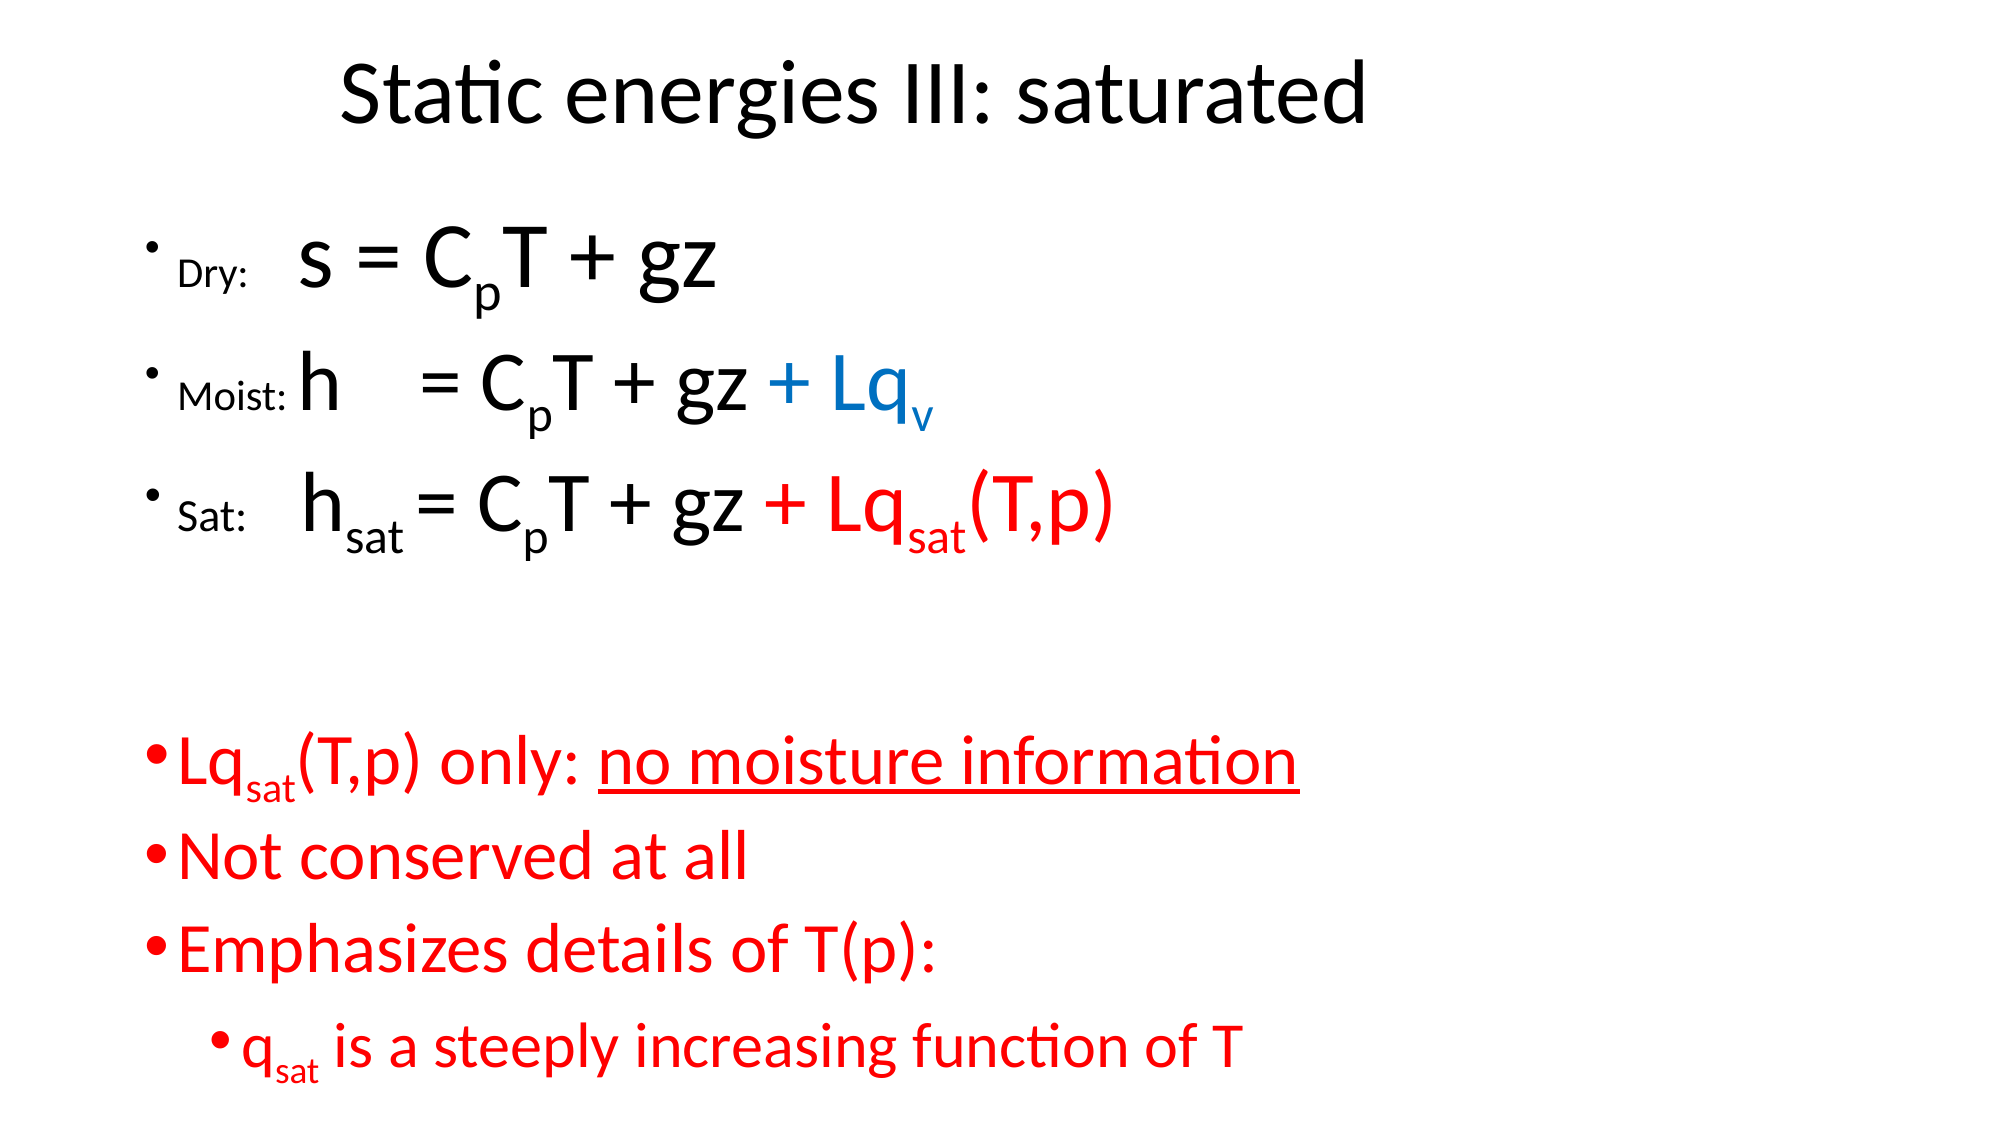

# Static energies III: saturated
Dry:     s = CpT + gz
Moist: h    = CpT + gz + Lqv
Sat:     hsat = CpT + gz + Lqsat(T,p)

Lqsat(T,p) only: no moisture information
Not conserved at all
Emphasizes details of T(p):
qsat is a steeply increasing function of T